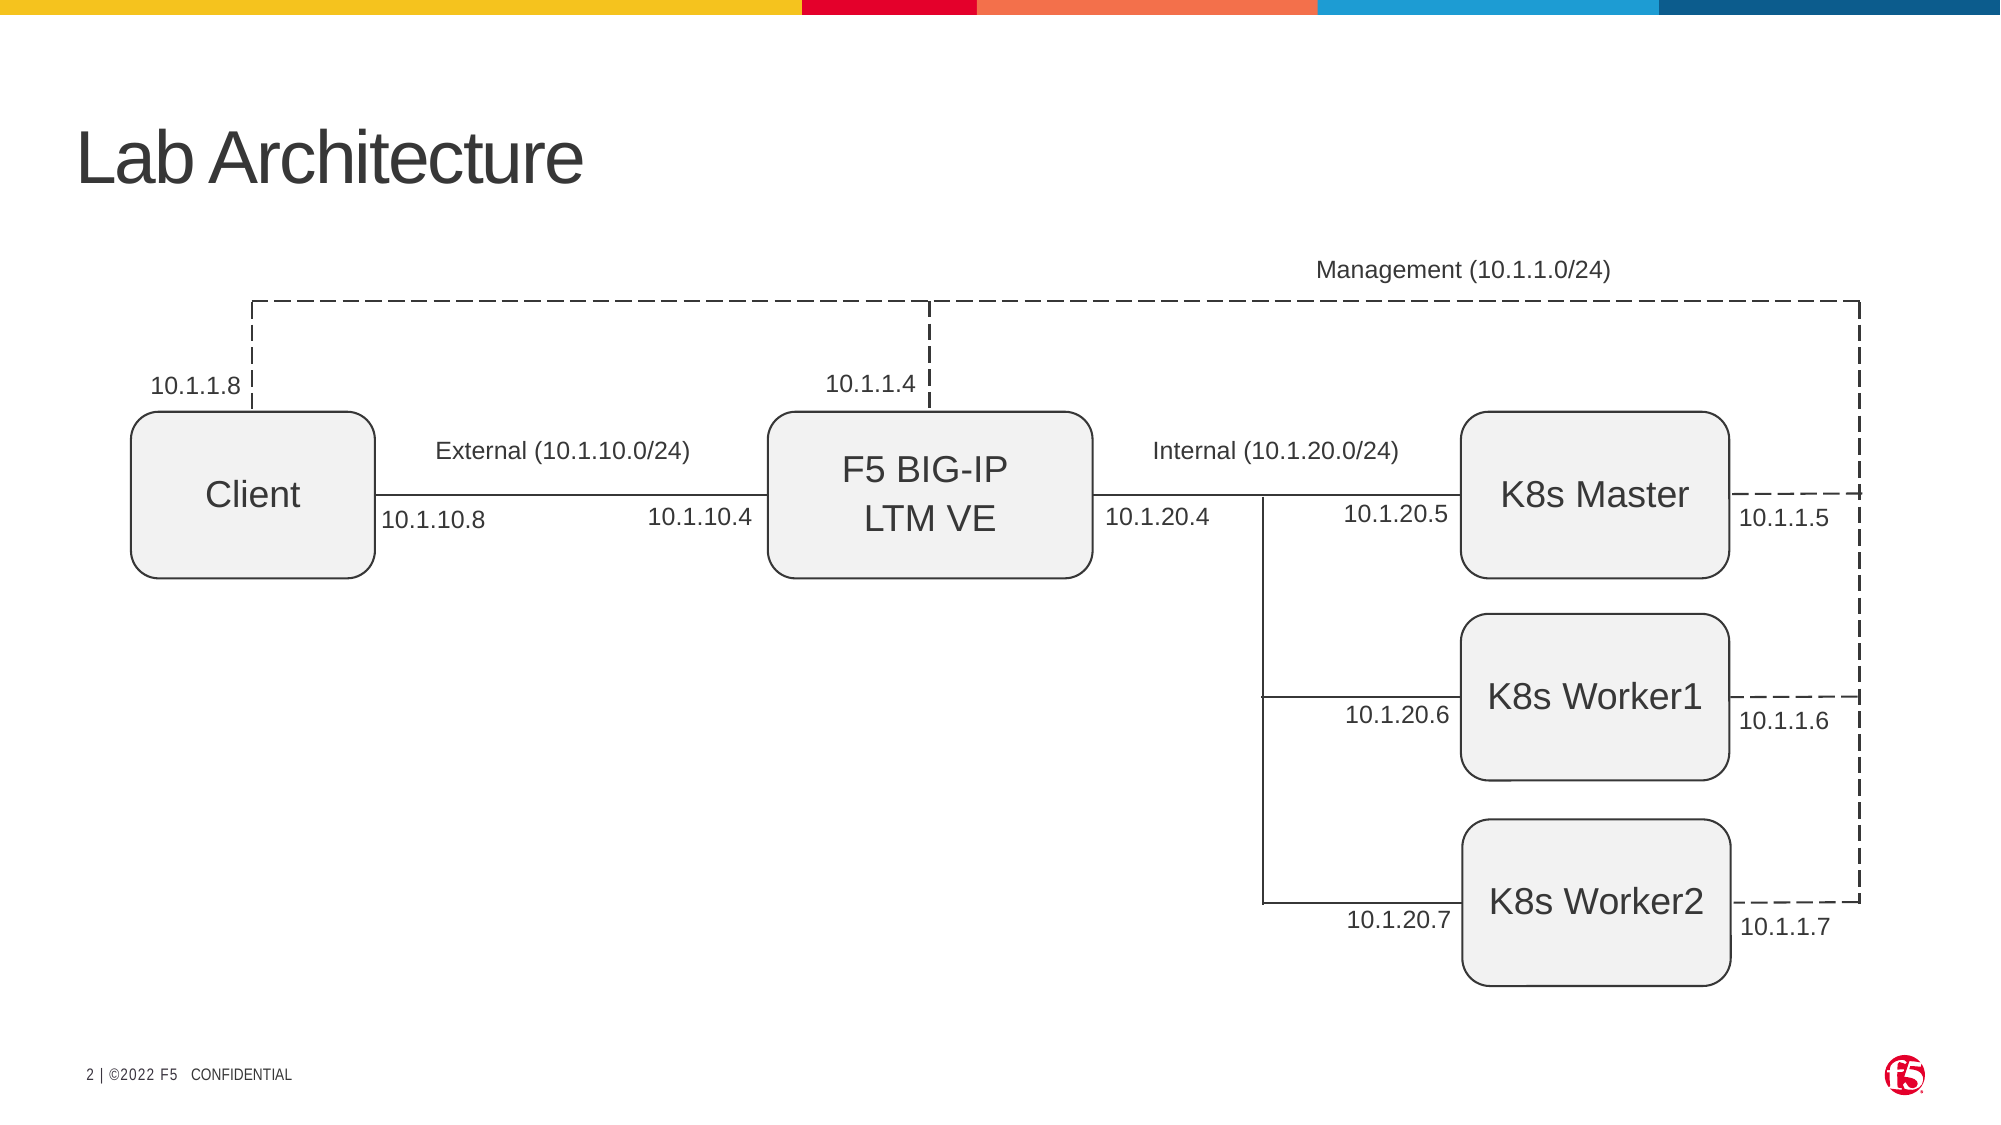

# Lab Architecture
Management (10.1.1.0/24)
10.1.1.4
10.1.1.8
Client
F5 BIG-IP
LTM VE
K8s Master
Internal (10.1.20.0/24)
External (10.1.10.0/24)
10.1.20.5
10.1.20.4
10.1.10.4
10.1.1.5
10.1.10.8
K8s Worker1
10.1.20.6
10.1.1.6
K8s Worker2
10.1.20.7
10.1.1.7
CONFIDENTIAL